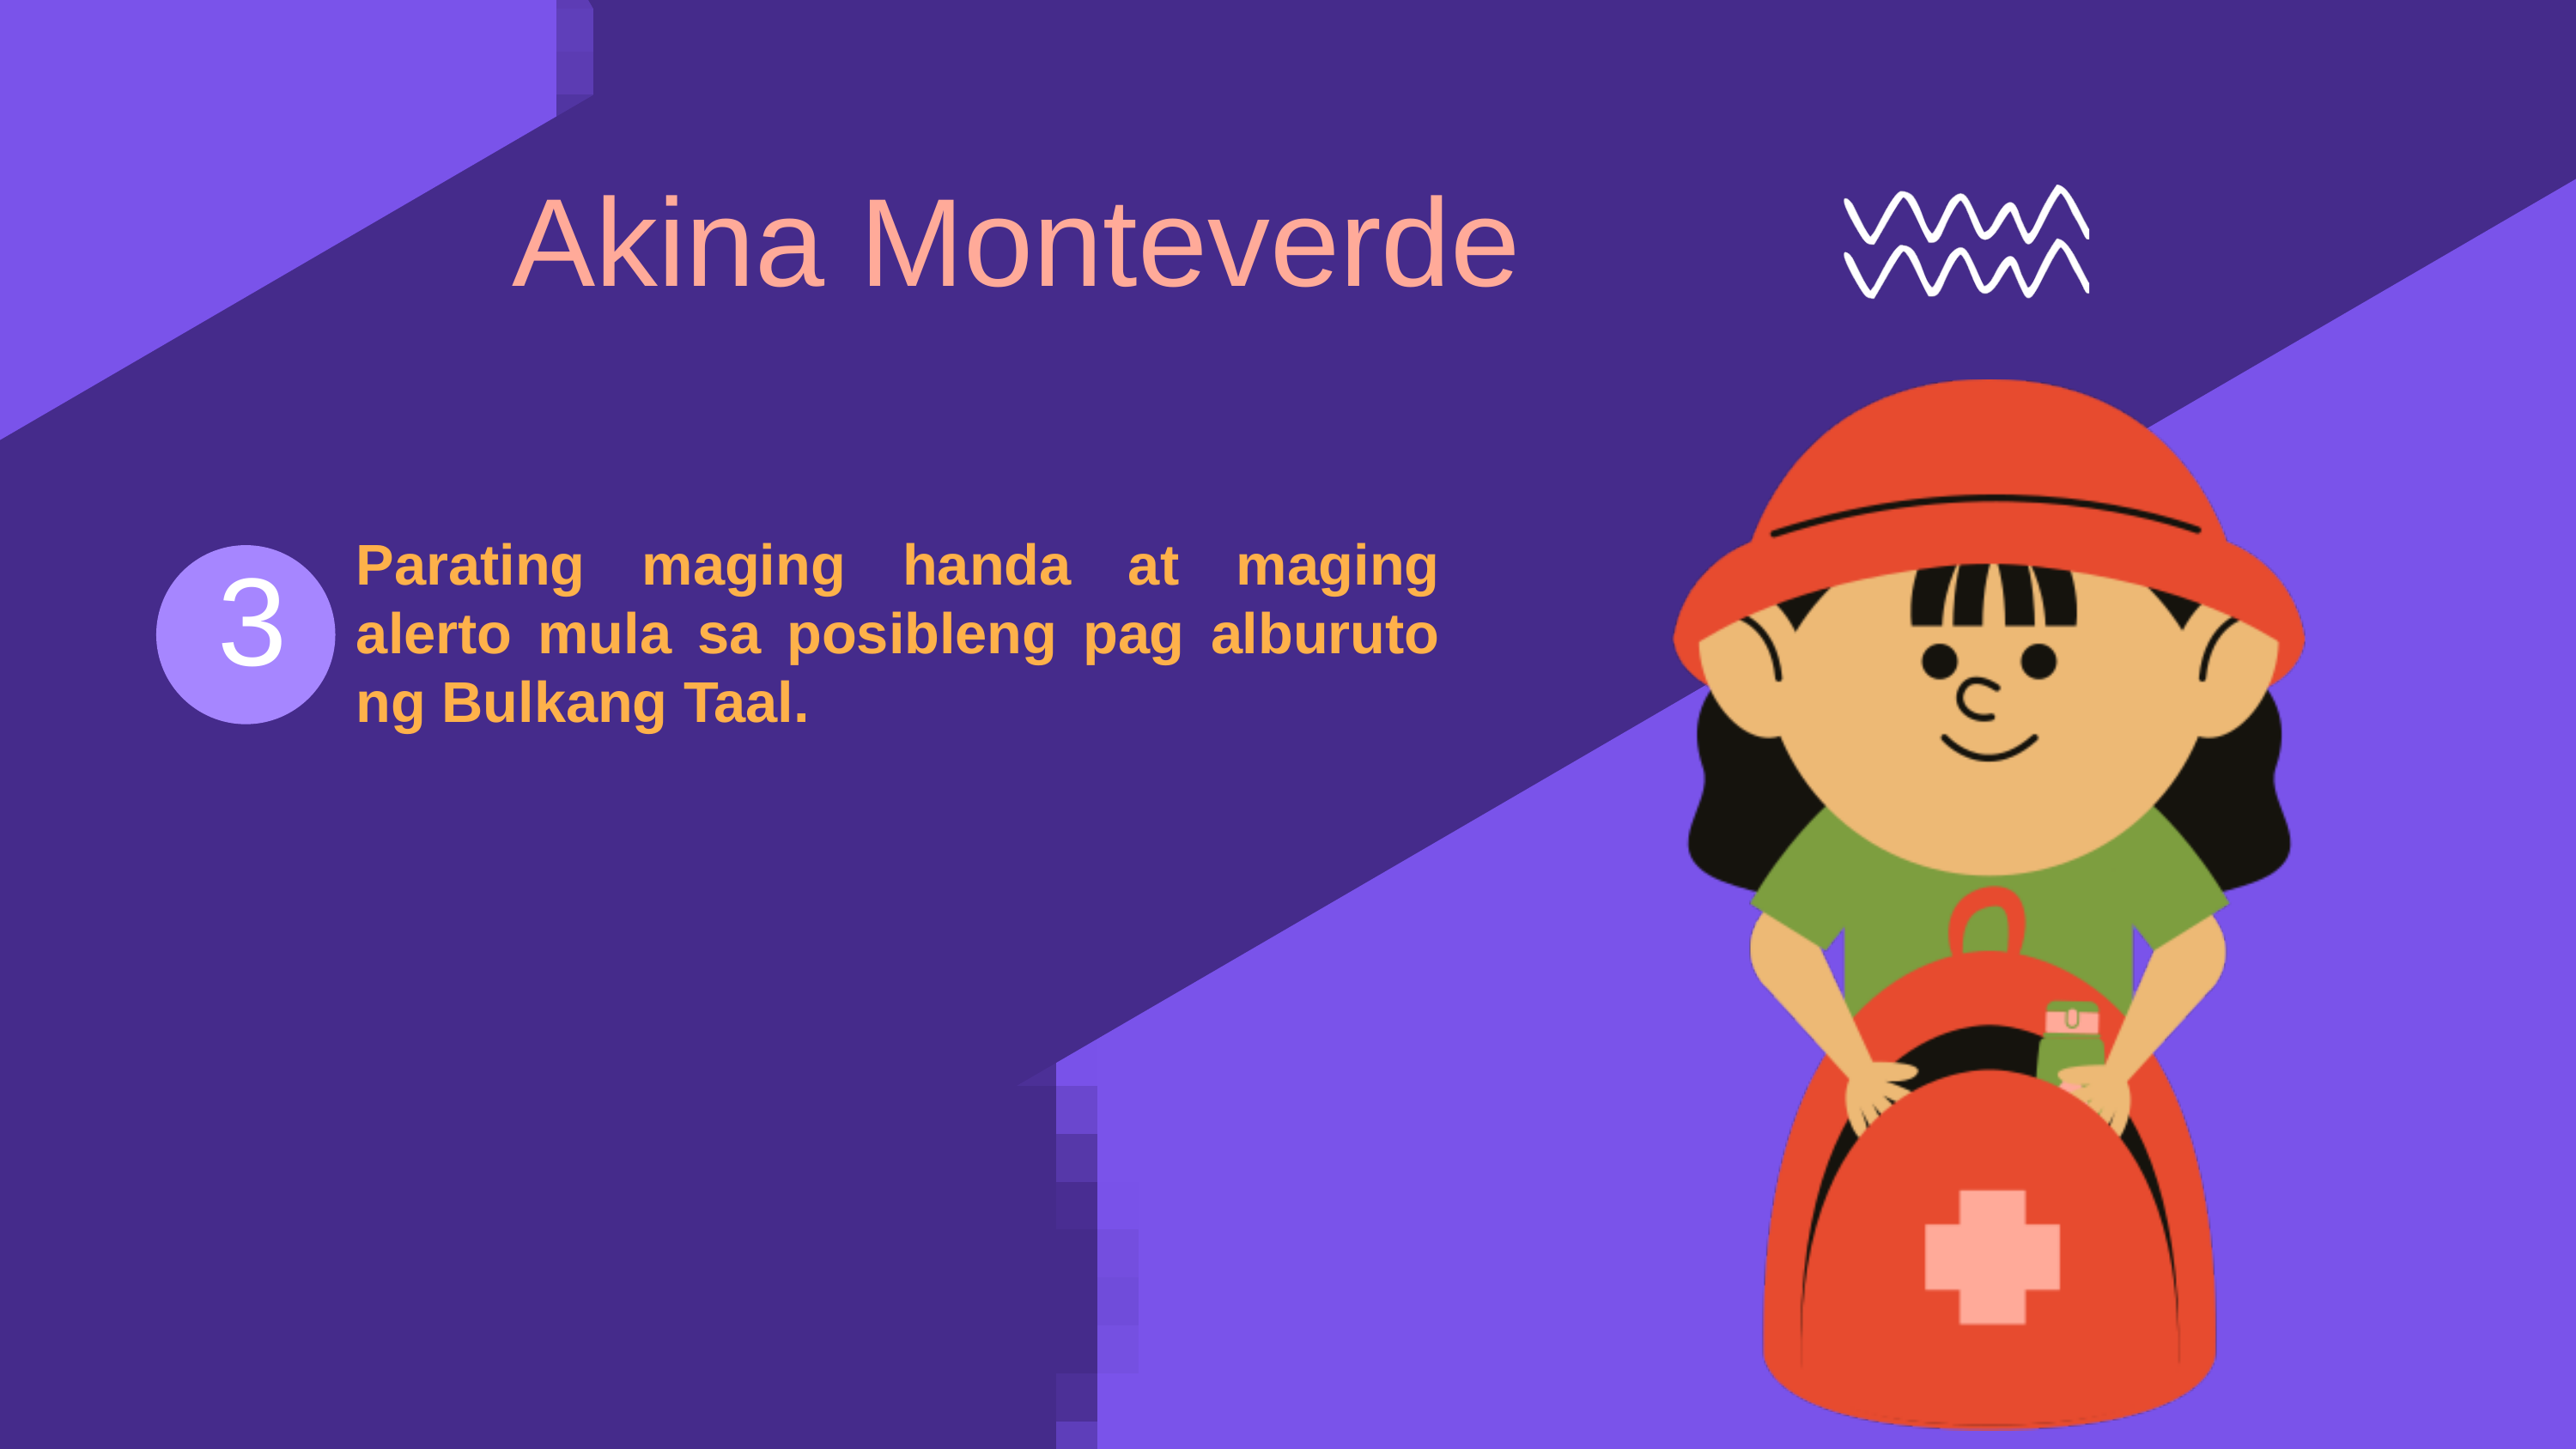

Akina Monteverde

Parating maging handa at maging alerto mula sa posibleng pag alburuto ng Bulkang Taal.

3